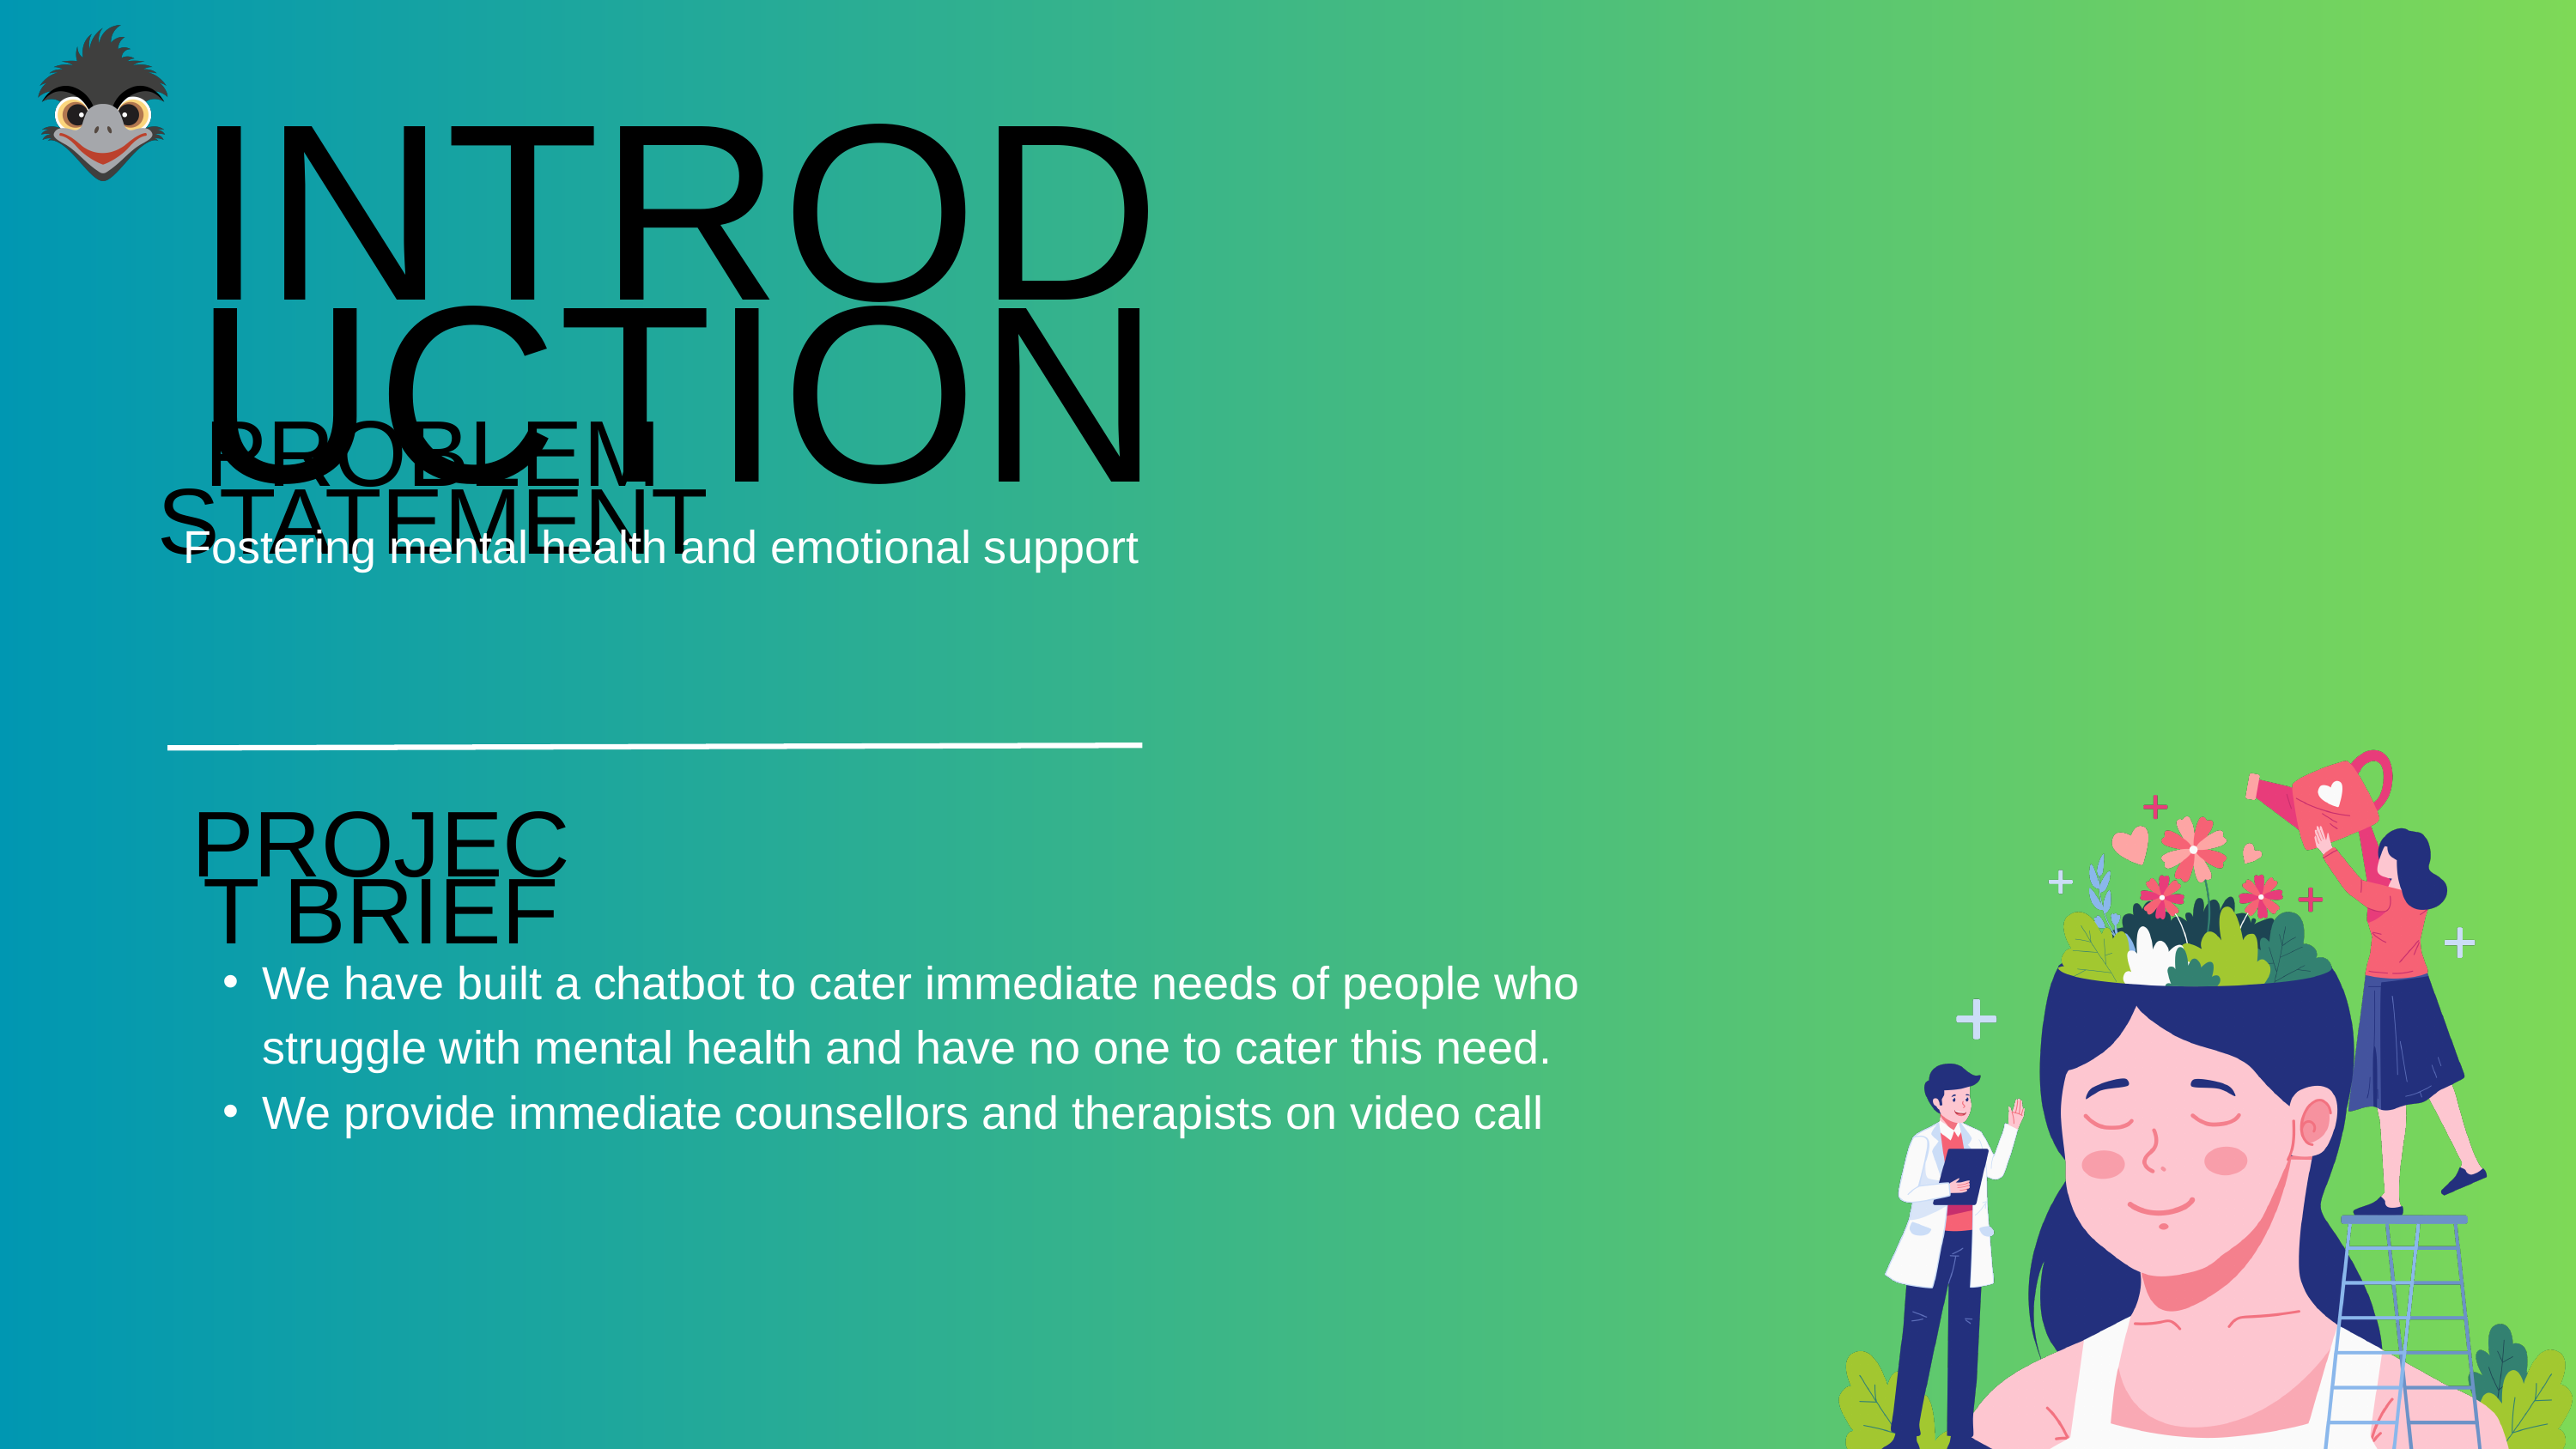

INTRODUCTION
PROBLEM STATEMENT
Fostering mental health and emotional support

PROJECT BRIEF
We have built a chatbot to cater immediate needs of people who struggle with mental health and have no one to cater this need.
We provide immediate counsellors and therapists on video call